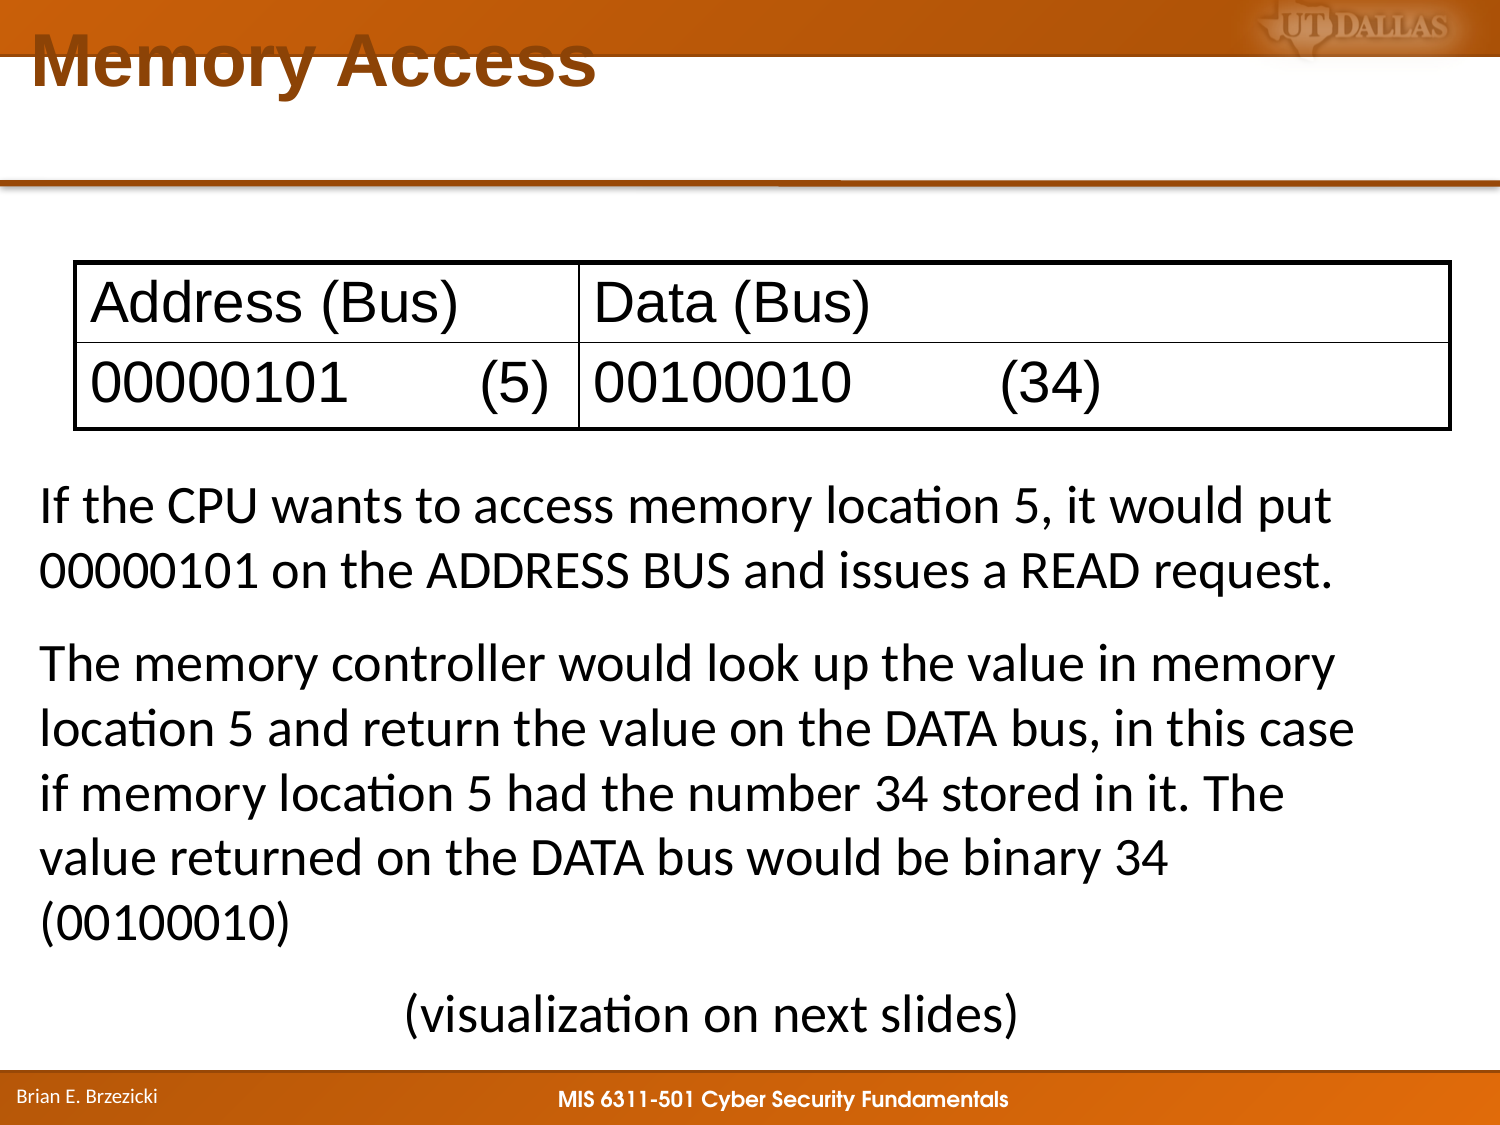

# Memory Access
| Address (Bus) | Data (Bus) |
| --- | --- |
| 00000101 (5) | 00100010 (34) |
If the CPU wants to access memory location 5, it would put 00000101 on the ADDRESS BUS and issues a READ request.
The memory controller would look up the value in memory location 5 and return the value on the DATA bus, in this case if memory location 5 had the number 34 stored in it. The value returned on the DATA bus would be binary 34 (00100010)
(visualization on next slides)
Brian E. Brzezicki